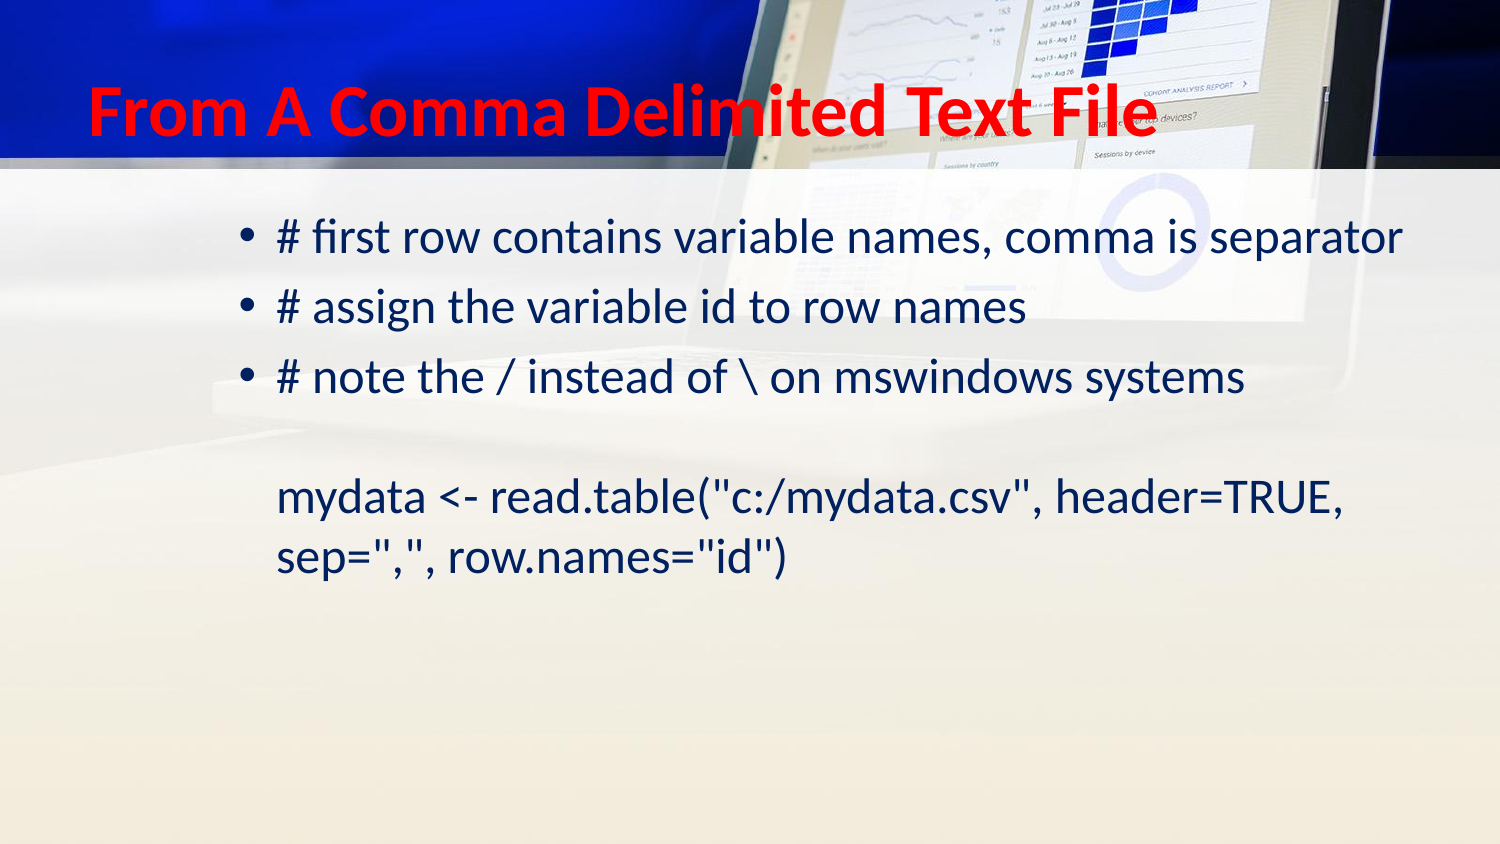

# From A Comma Delimited Text File
# first row contains variable names, comma is separator
# assign the variable id to row names
# note the / instead of \ on mswindows systems mydata <- read.table("c:/mydata.csv", header=TRUE, sep=",", row.names="id")